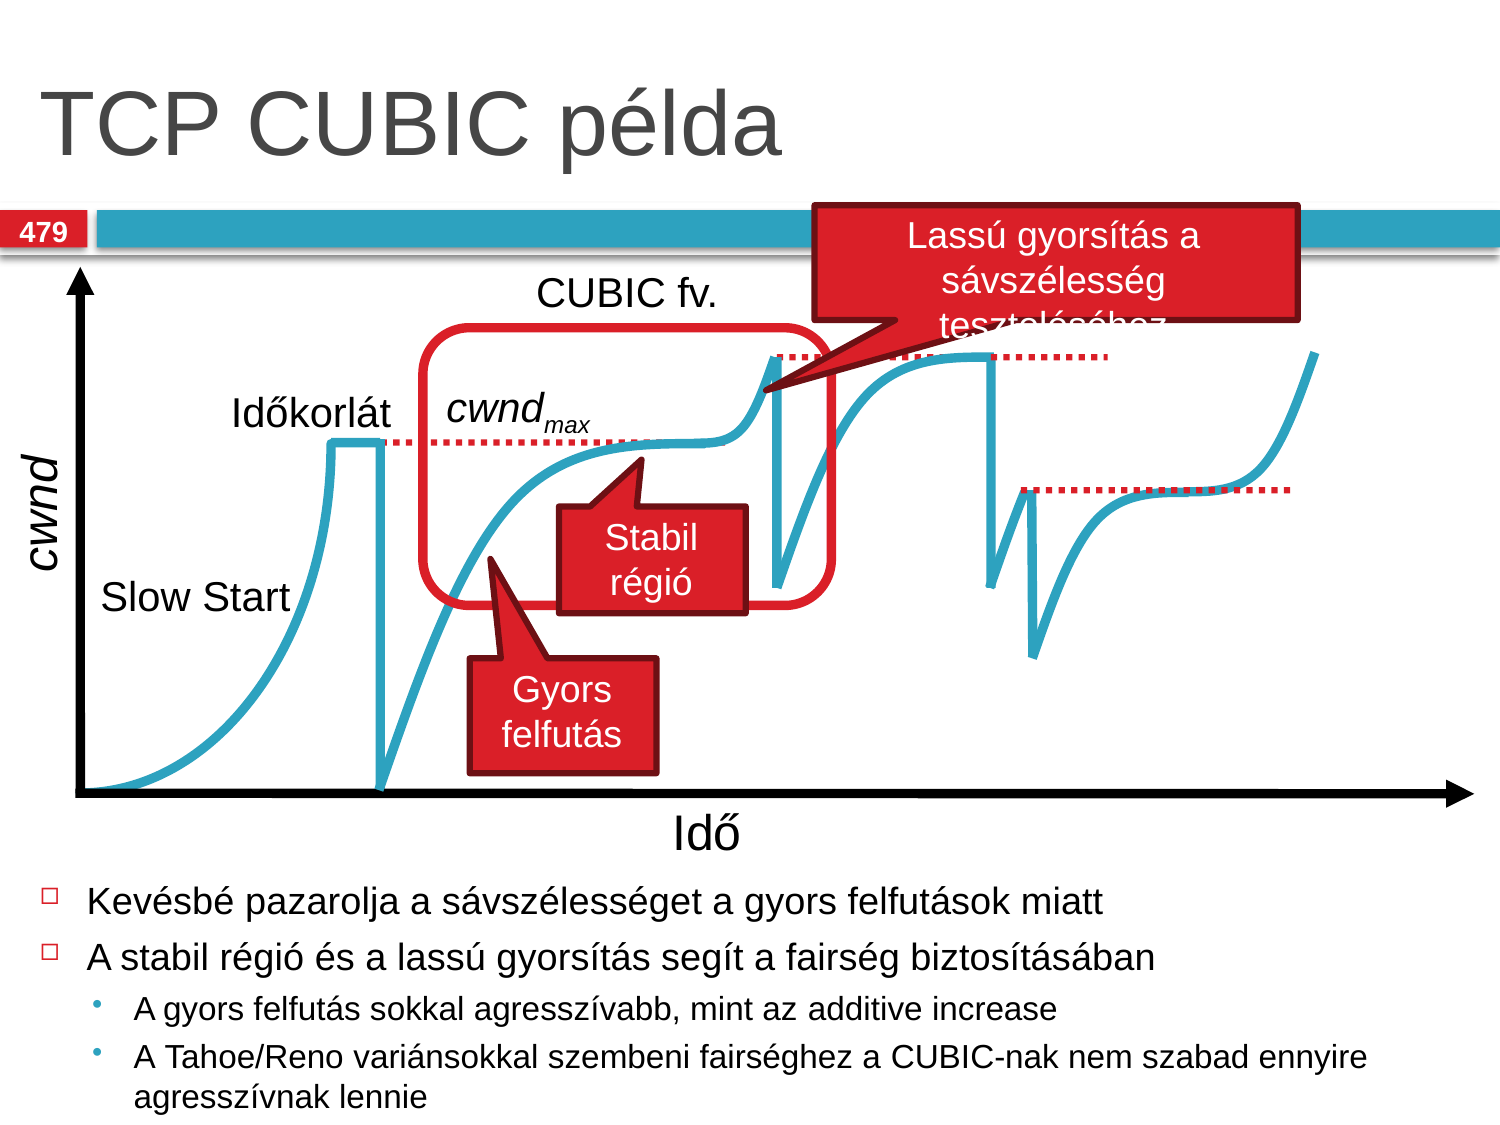

# TCP CUBIC példa
Lassú gyorsítás a sávszélesség teszteléséhez

479
CUBIC fv.

cwndmax
Időkorlát

cwnd

Stabil régió

Slow Start
Gyors felfutás

Idő

Kevésbé pazarolja a sávszélességet a gyors felfutások miatt
A stabil régió és a lassú gyorsítás segít a fairség biztosításában
A gyors felfutás sokkal agresszívabb, mint az additive increase
A Tahoe/Reno variánsokkal szembeni fairséghez a CUBIC-nak nem szabad ennyire agresszívnak lennie